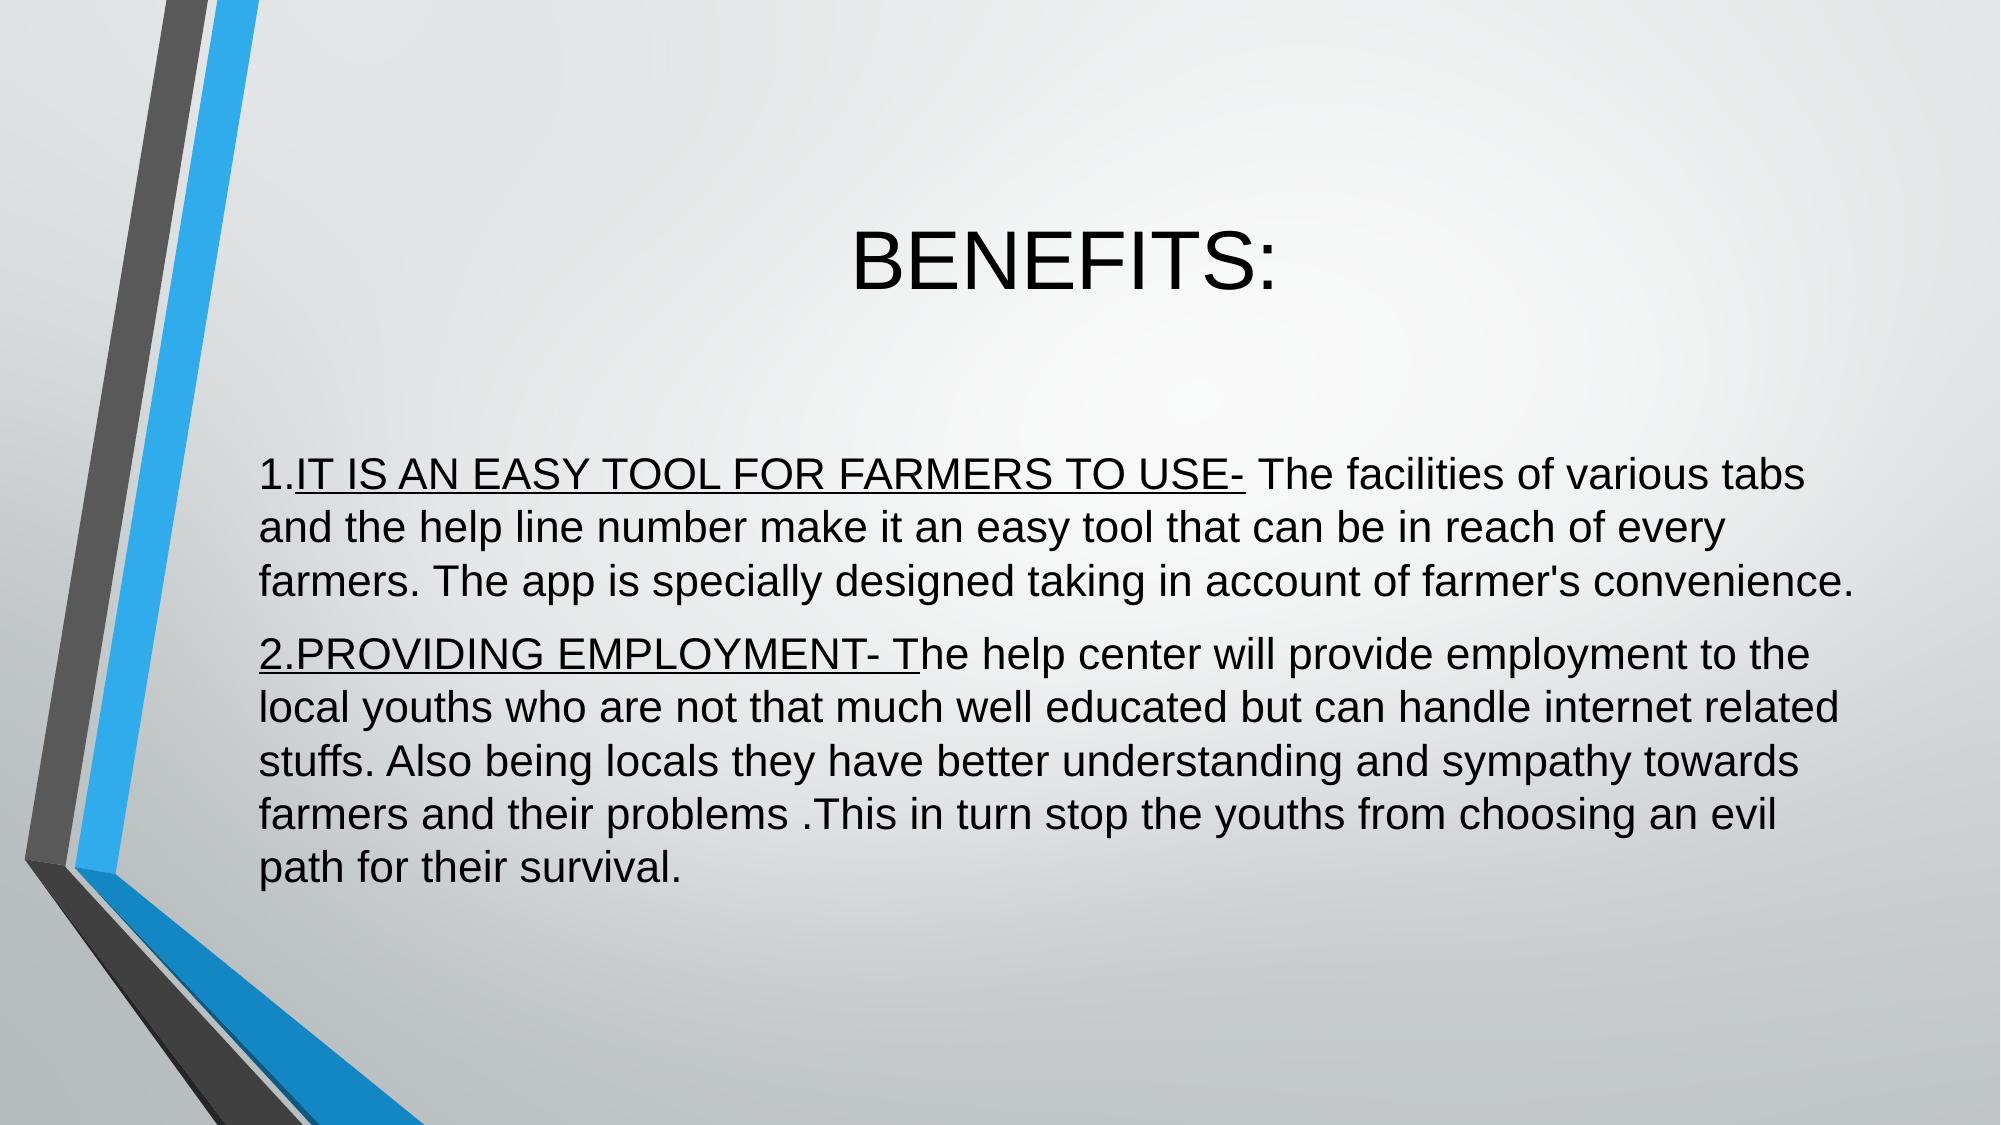

# BENEFITS:
1.IT IS AN EASY TOOL FOR FARMERS TO USE- The facilities of various tabs and the help line number make it an easy tool that can be in reach of every farmers. The app is specially designed taking in account of farmer's convenience.
2.PROVIDING EMPLOYMENT- The help center will provide employment to the local youths who are not that much well educated but can handle internet related stuffs. Also being locals they have better understanding and sympathy towards farmers and their problems .This in turn stop the youths from choosing an evil path for their survival.